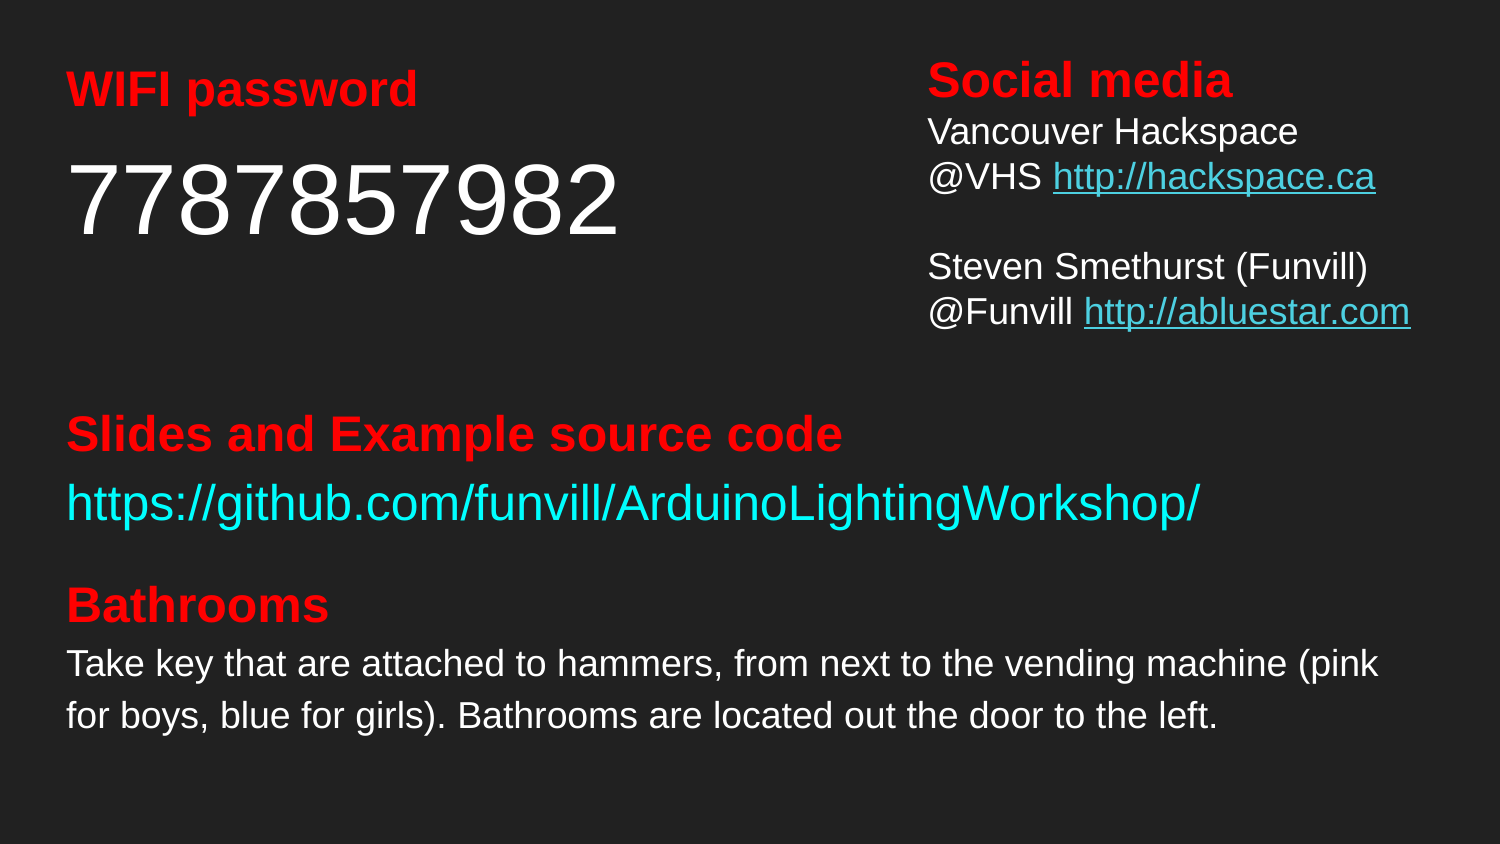

WIFI password
7787857982
Slides and Example source code
https://github.com/funvill/ArduinoLightingWorkshop/
Bathrooms
Take key that are attached to hammers, from next to the vending machine (pink for boys, blue for girls). Bathrooms are located out the door to the left.

Social media
Vancouver Hackspace
@VHS http://hackspace.ca

Steven Smethurst (Funvill) @Funvill http://abluestar.com